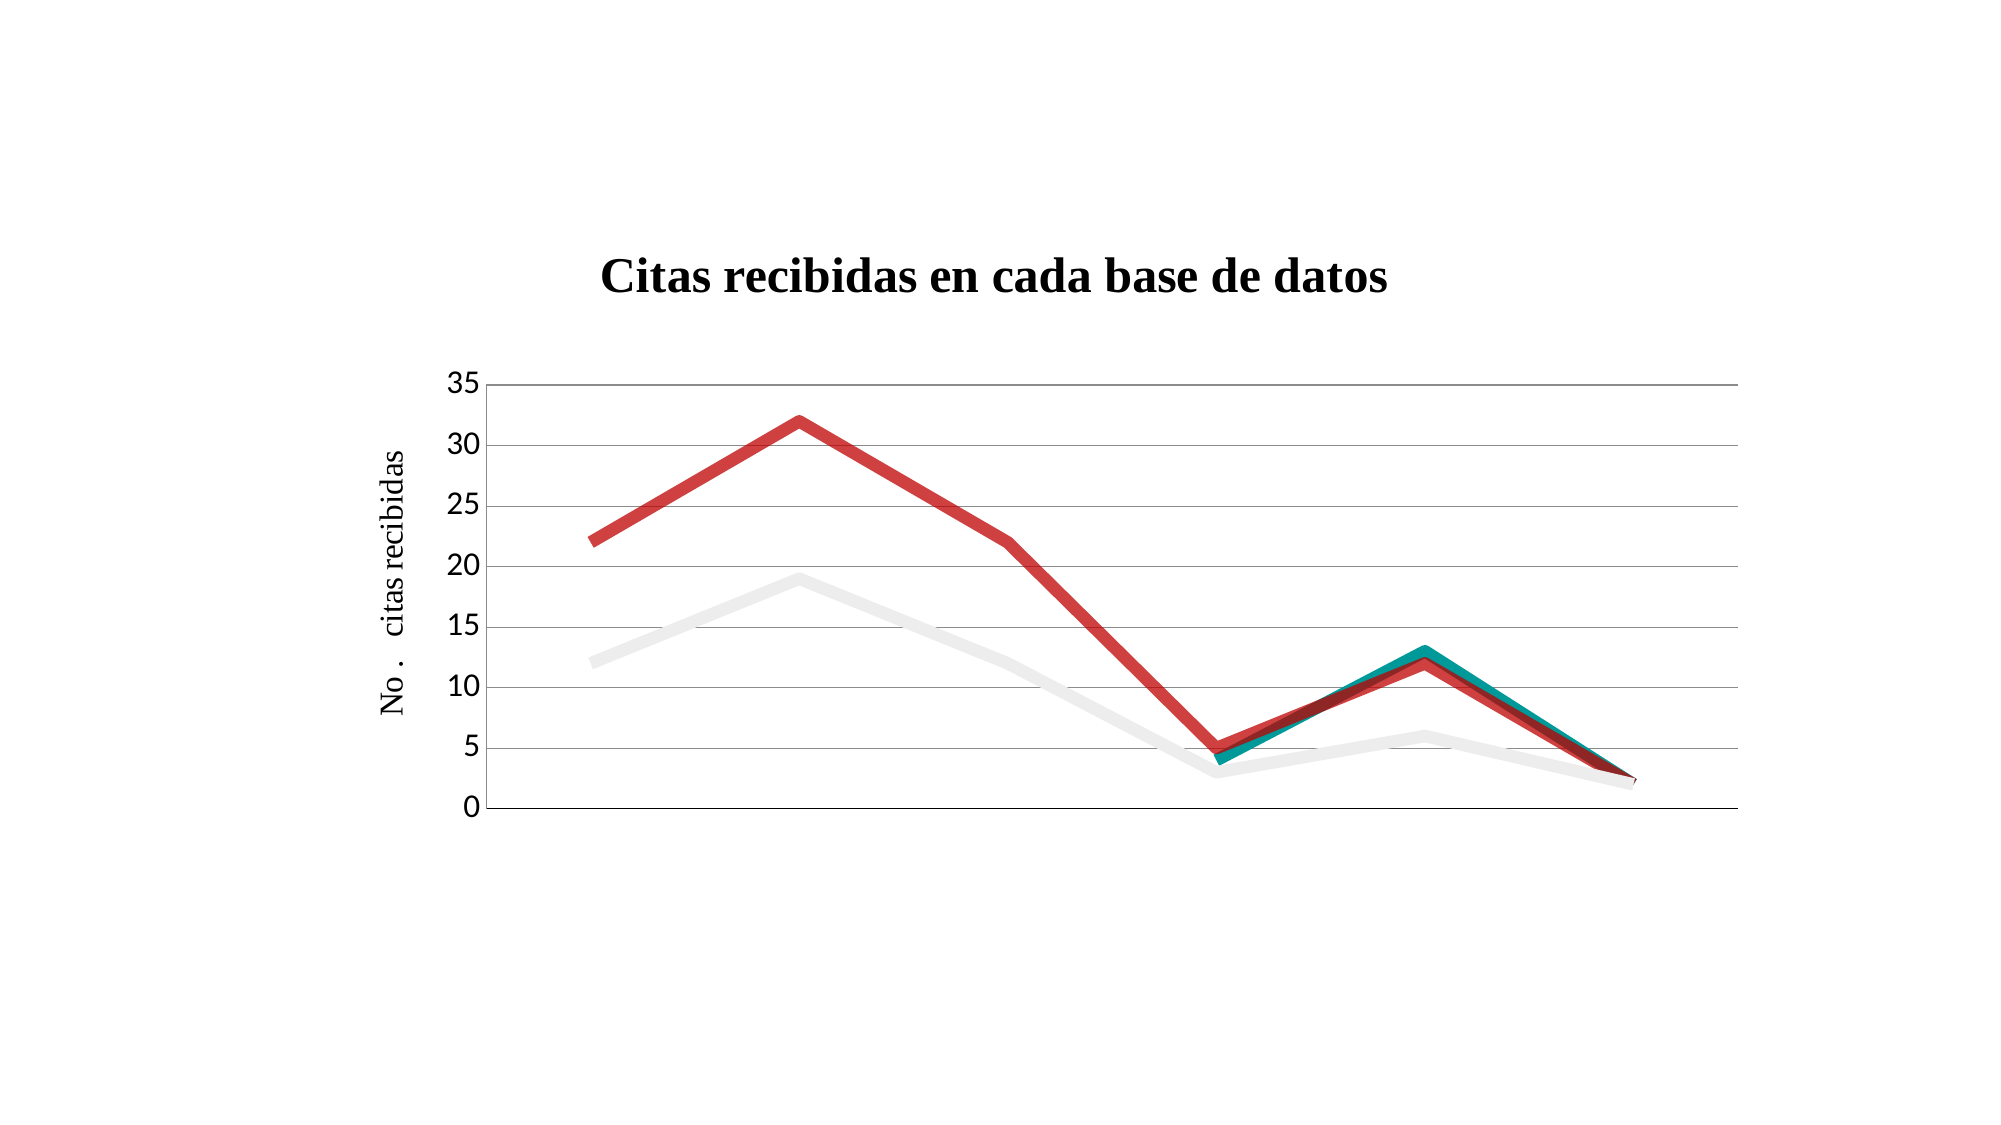

### Chart

| Category |  |  |  |
|---|---|---|---|
| 2008 | None | 22.0 | 12.0 |
| 2009 | None | 32.0 | 19.0 |
| 2010 | None | 22.0 | 12.0 |
| 2011 | 4.0 | 5.0 | 3.0 |
| 2012 | 13.0 | 12.0 | 6.0 |
| 2013 | 2.0 | 2.0 | 2.0 |